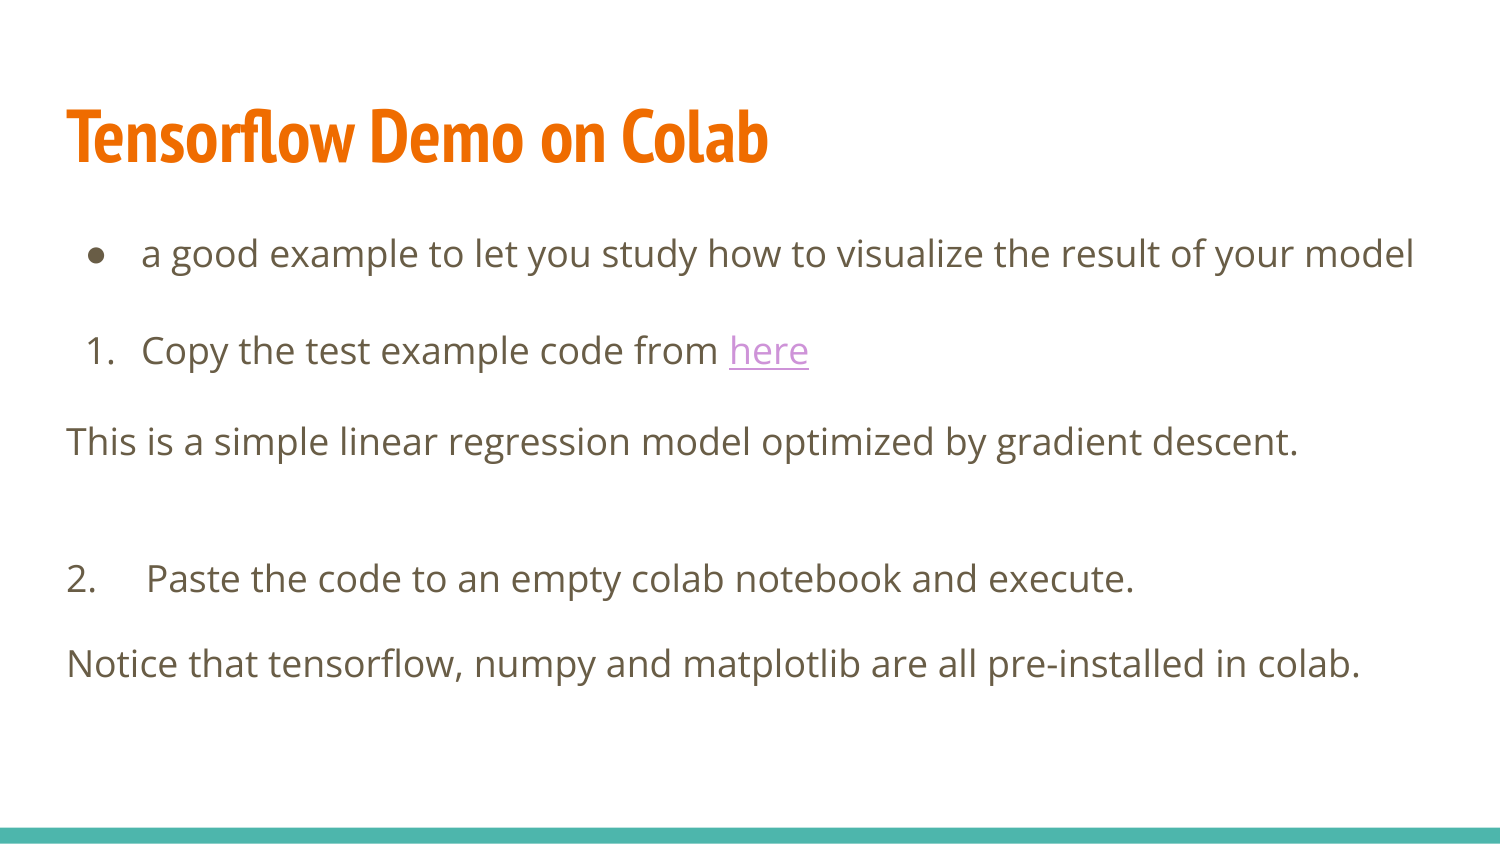

# Tensorflow Demo on Colab
a good example to let you study how to visualize the result of your model
Copy the test example code from here
This is a simple linear regression model optimized by gradient descent.
2.     Paste the code to an empty colab notebook and execute.
Notice that tensorflow, numpy and matplotlib are all pre-installed in colab.